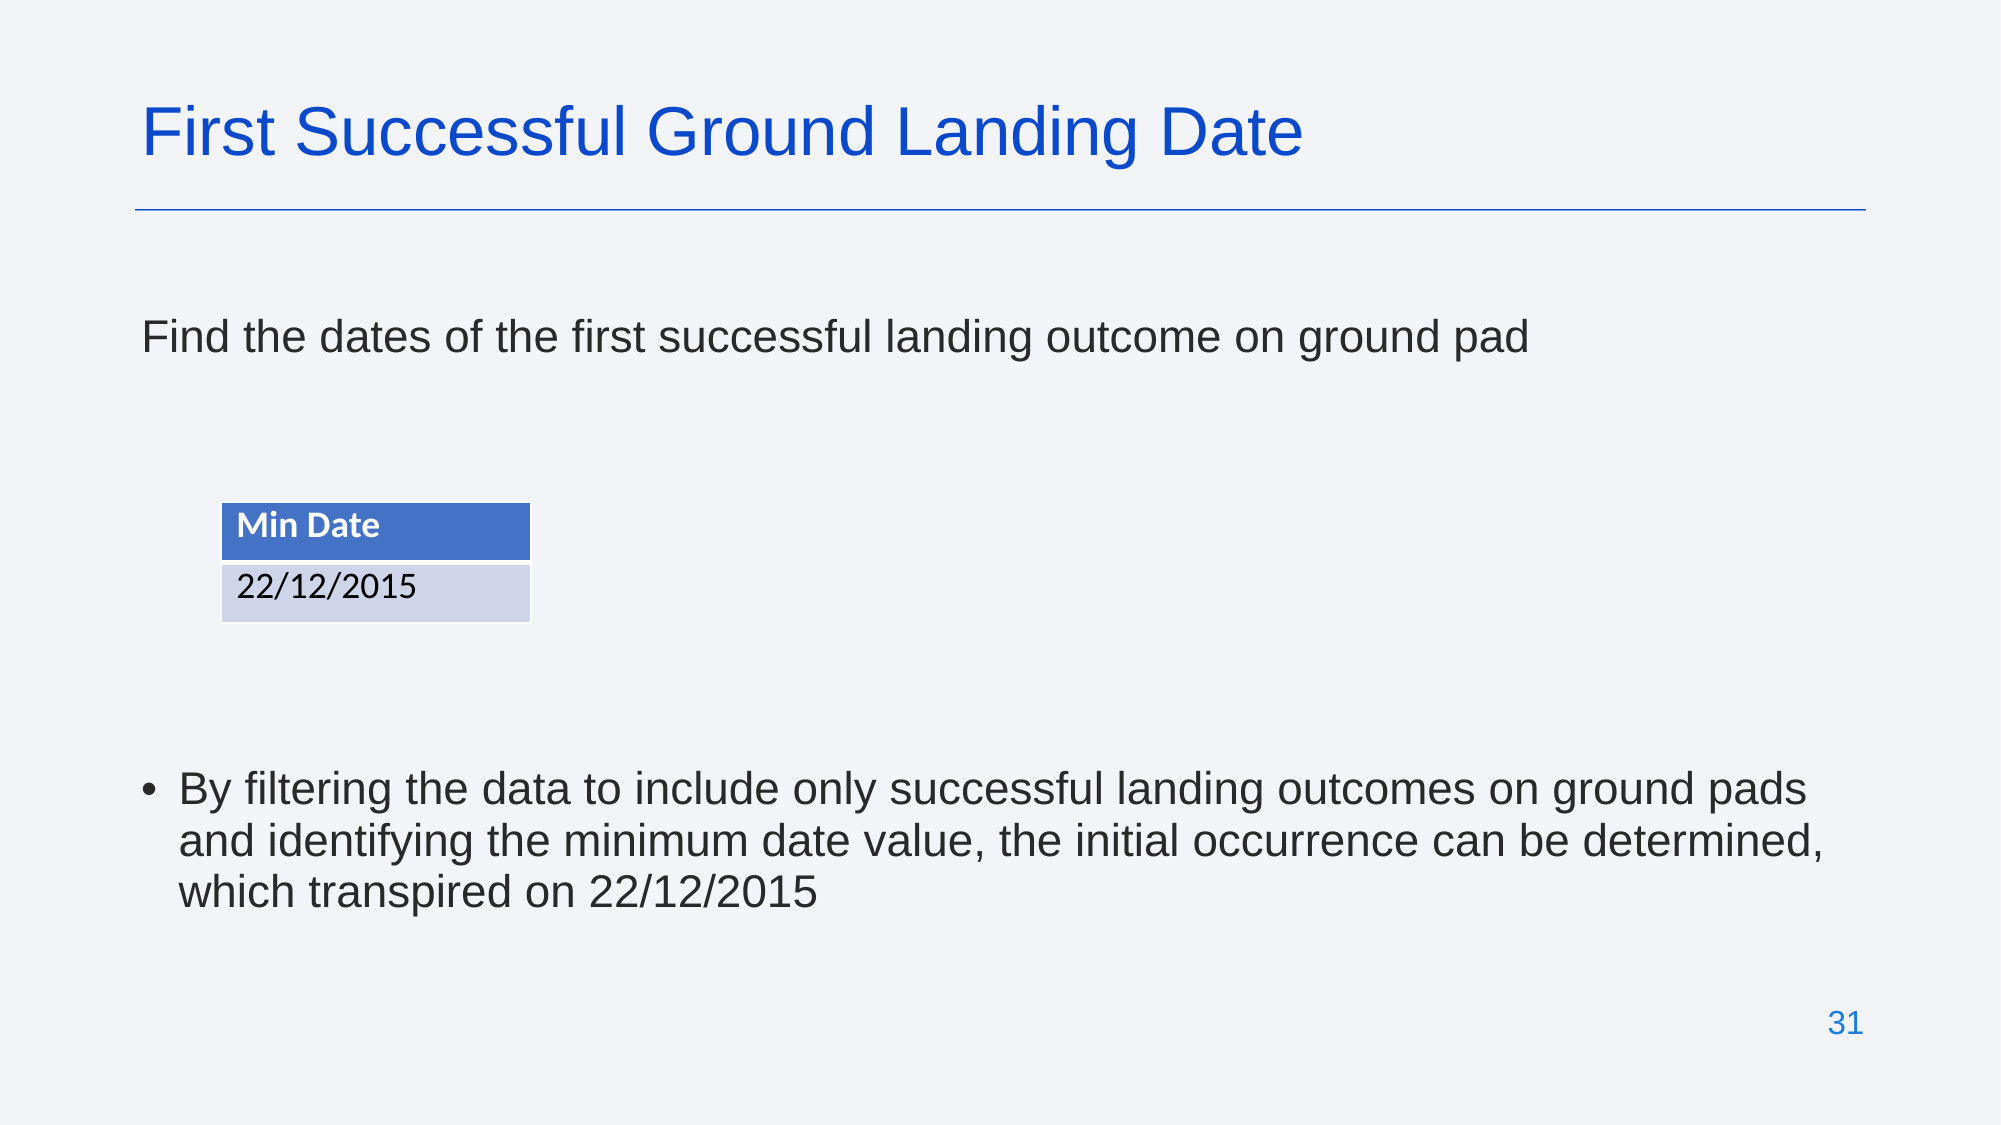

First Successful Ground Landing Date
Find the dates of the first successful landing outcome on ground pad
| Min Date |
| --- |
| 22/12/2015 |
By filtering the data to include only successful landing outcomes on ground pads and identifying the minimum date value, the initial occurrence can be determined, which transpired on 22/12/2015
31